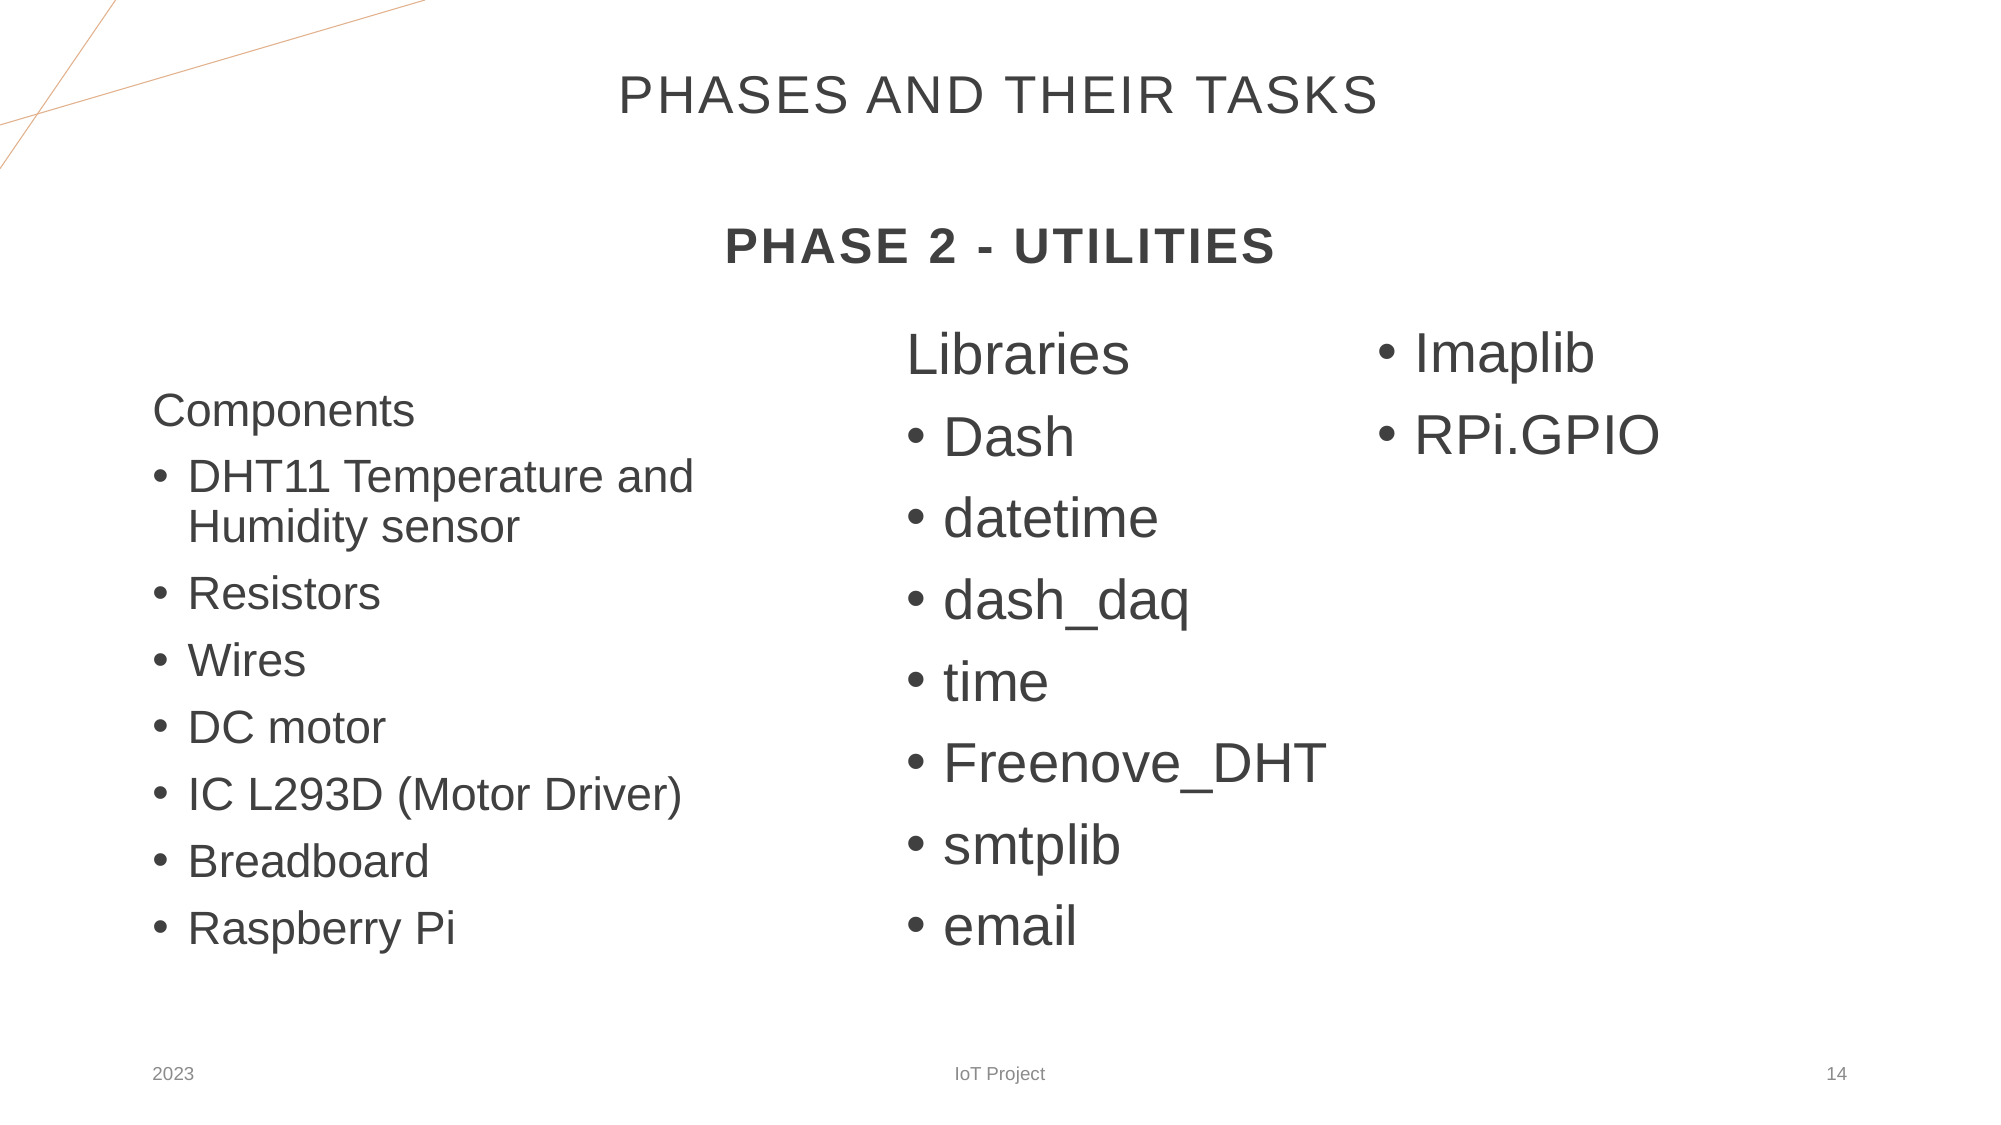

# Phases and their tasks
Phase 2 - UTILITIES
Libraries
Dash
datetime
dash_daq
time
Freenove_DHT
smtplib
email
Imaplib
RPi.GPIO

Components
DHT11 Temperature and Humidity sensor
Resistors
Wires
DC motor
IC L293D (Motor Driver)
Breadboard
Raspberry Pi

2023
IoT Project
14